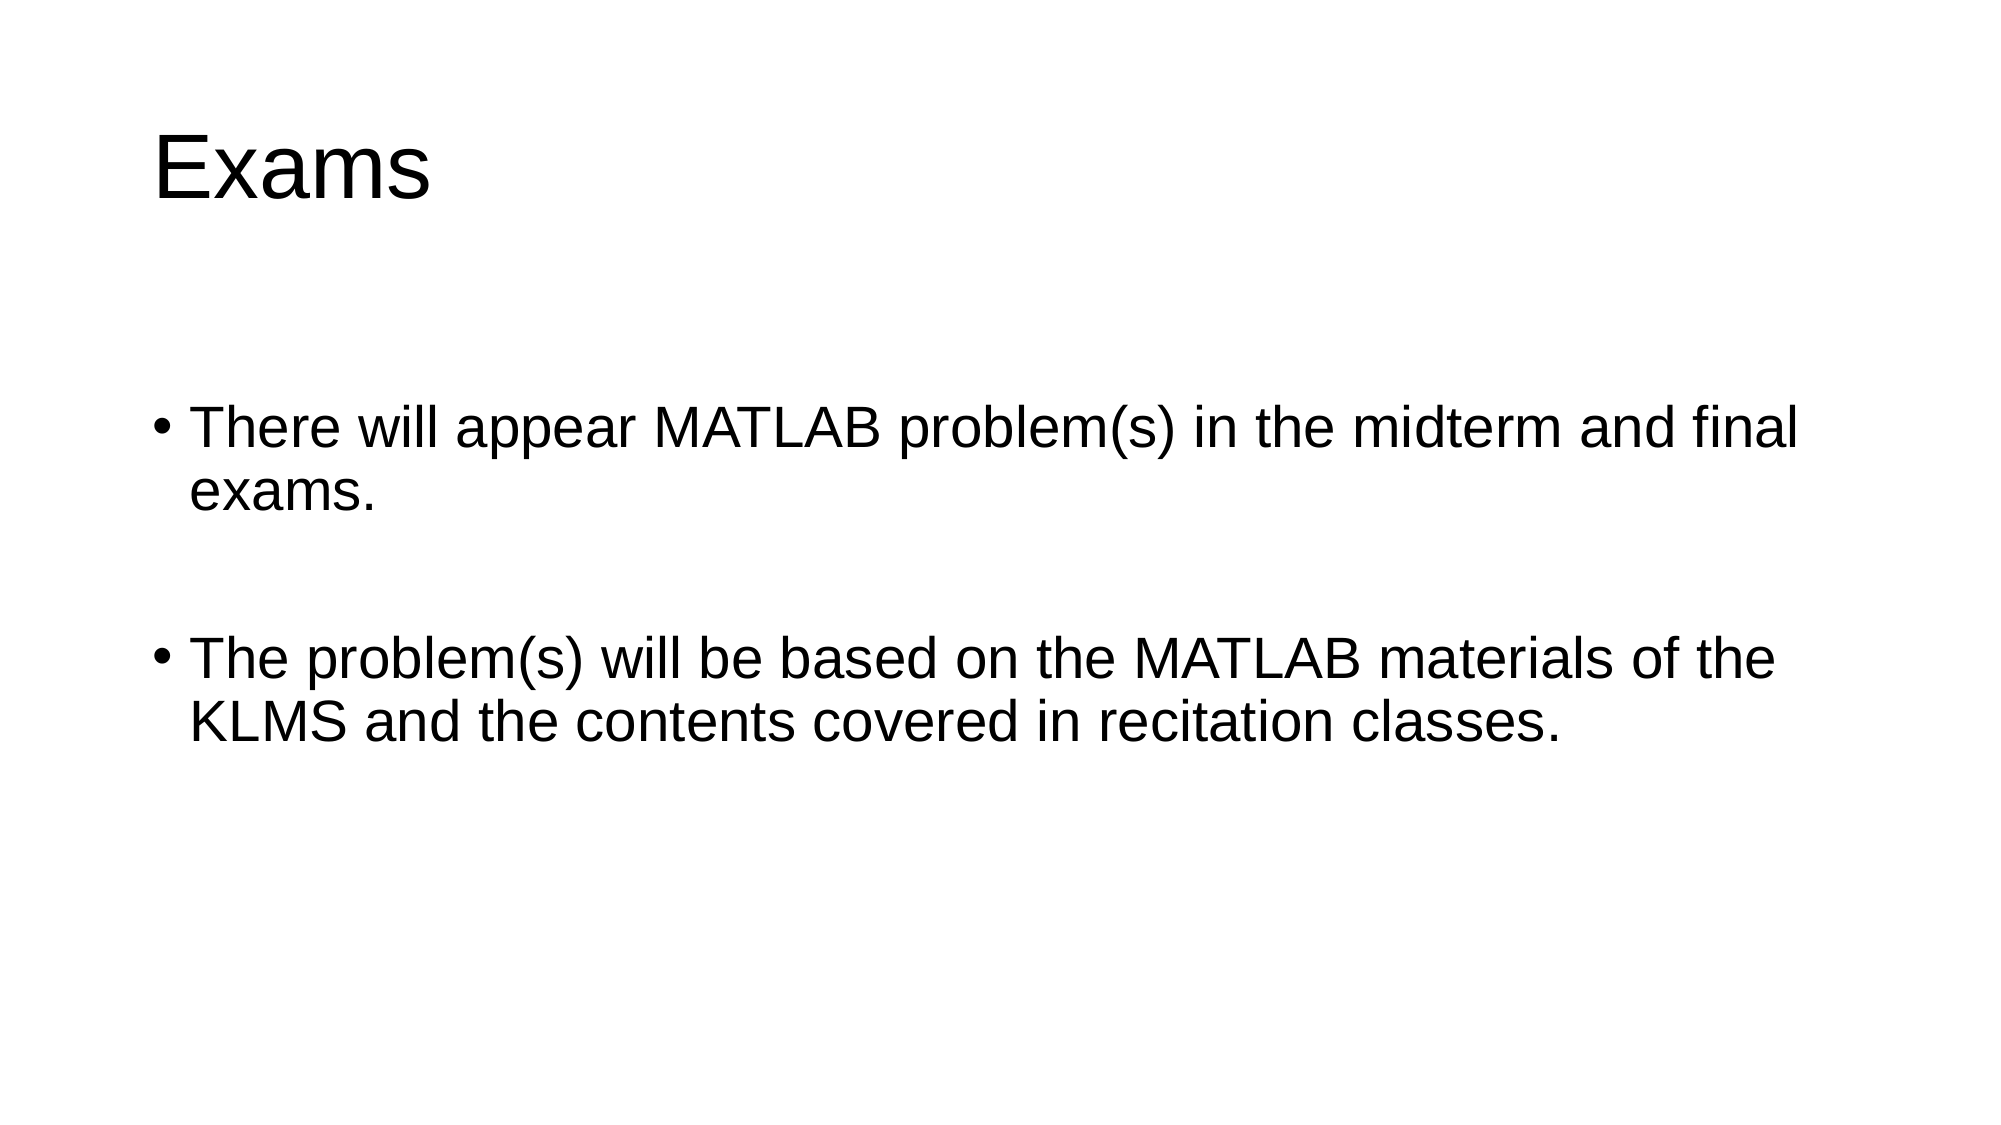

# Exams

There will appear MATLAB problem(s) in the midterm and final exams.

The problem(s) will be based on the MATLAB materials of the KLMS and the contents covered in recitation classes.